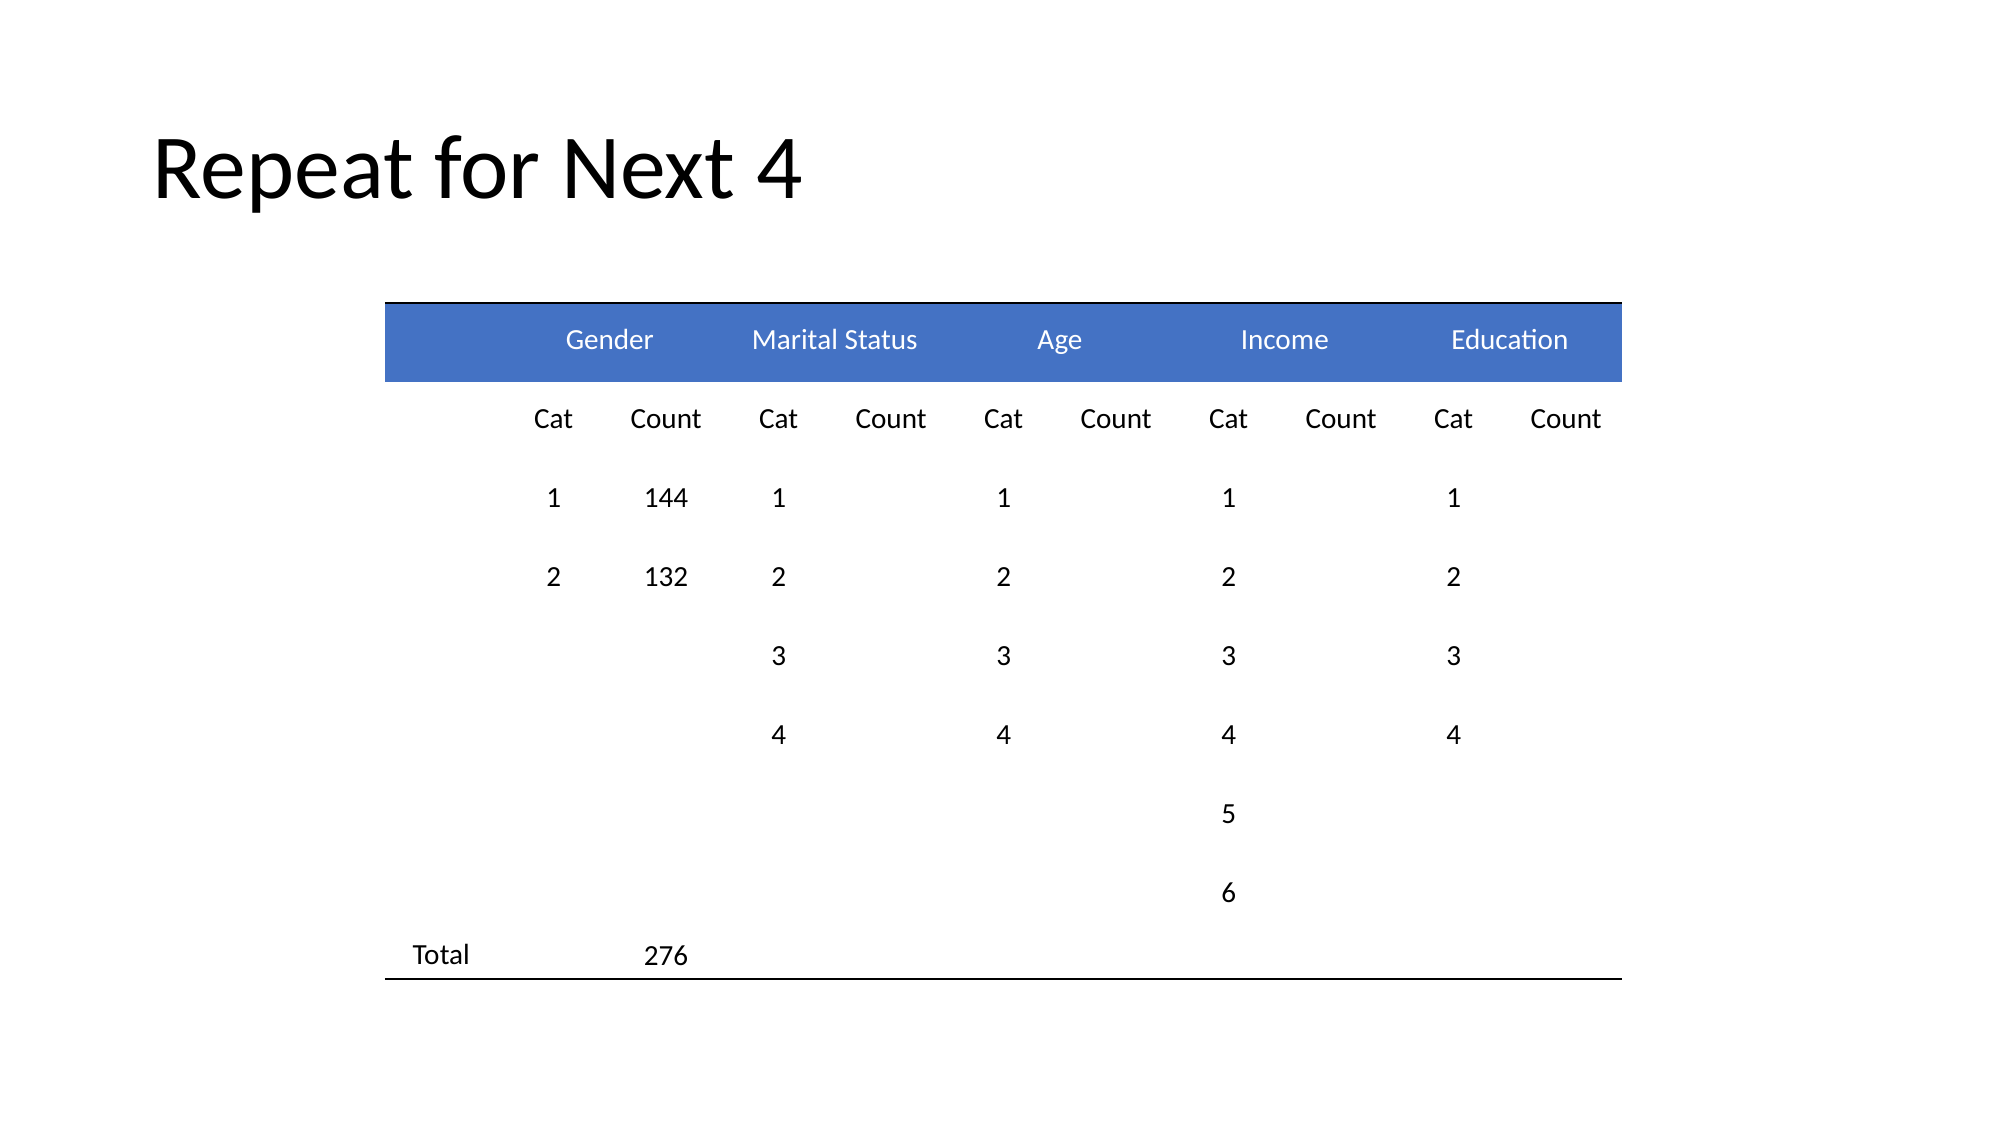

# Repeat for Next 4
|  | Gender |  | Marital Status |  | Age |  | Income |  | Education |  |
| --- | --- | --- | --- | --- | --- | --- | --- | --- | --- | --- |
|  | Cat | Count | Cat | Count | Cat | Count | Cat | Count | Cat | Count |
|  | 1 | 144 | 1 | 20 | 1 | 45 | 1 | 12 | 1 | 102 |
|  | 2 | 132 | 2 | 219 | 2 | 109 | 2 | 20 | 2 | 86 |
|  |  |  | 3 | 12 | 3 | 62 | 3 | 59 | 3 | 50 |
|  |  |  | 4 | 24 | 4 | 59 | 4 | 106 | 4 | 35 |
|  |  |  |  |  |  |  | 5 | 38 |  |  |
|  |  |  |  |  |  |  | 6 | 32 |  |  |
| Total |  | 276 |  | 275 |  | 275 |  | 267 |  | 273 |